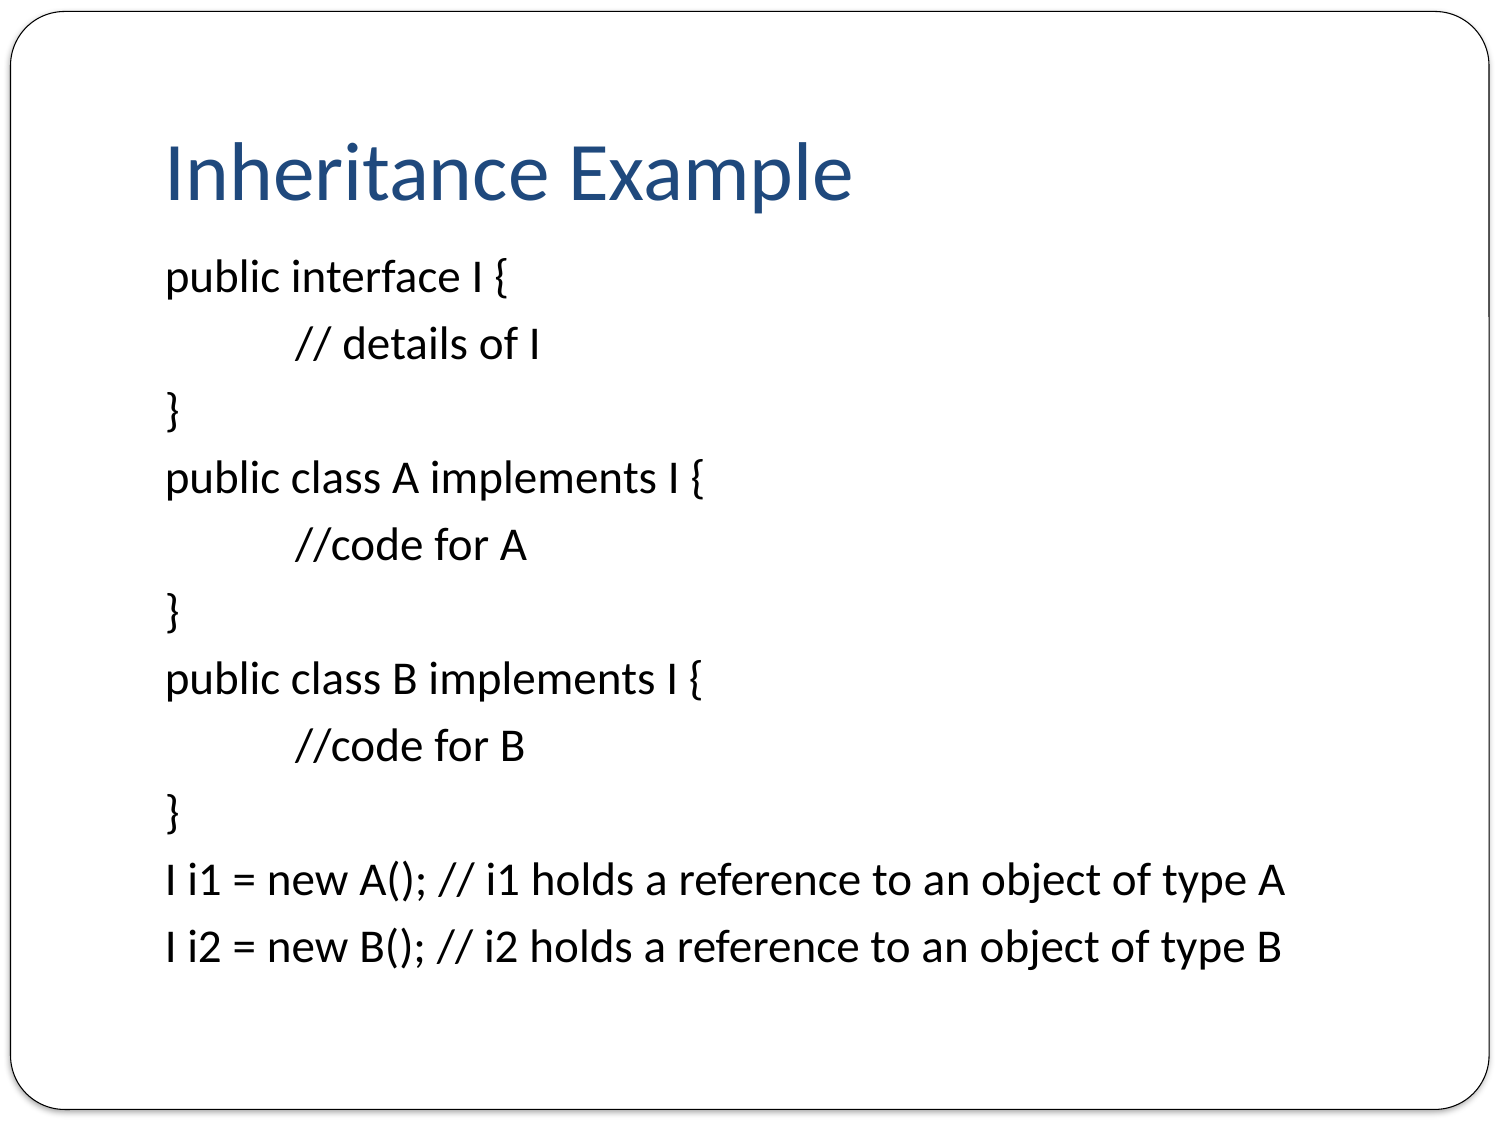

# Inheritance Example
public interface I {
	// details of I
}
public class A implements I {
	//code for A
}
public class B implements I {
	//code for B
}
I i1 = new A(); // i1 holds a reference to an object of type A
I i2 = new B(); // i2 holds a reference to an object of type B